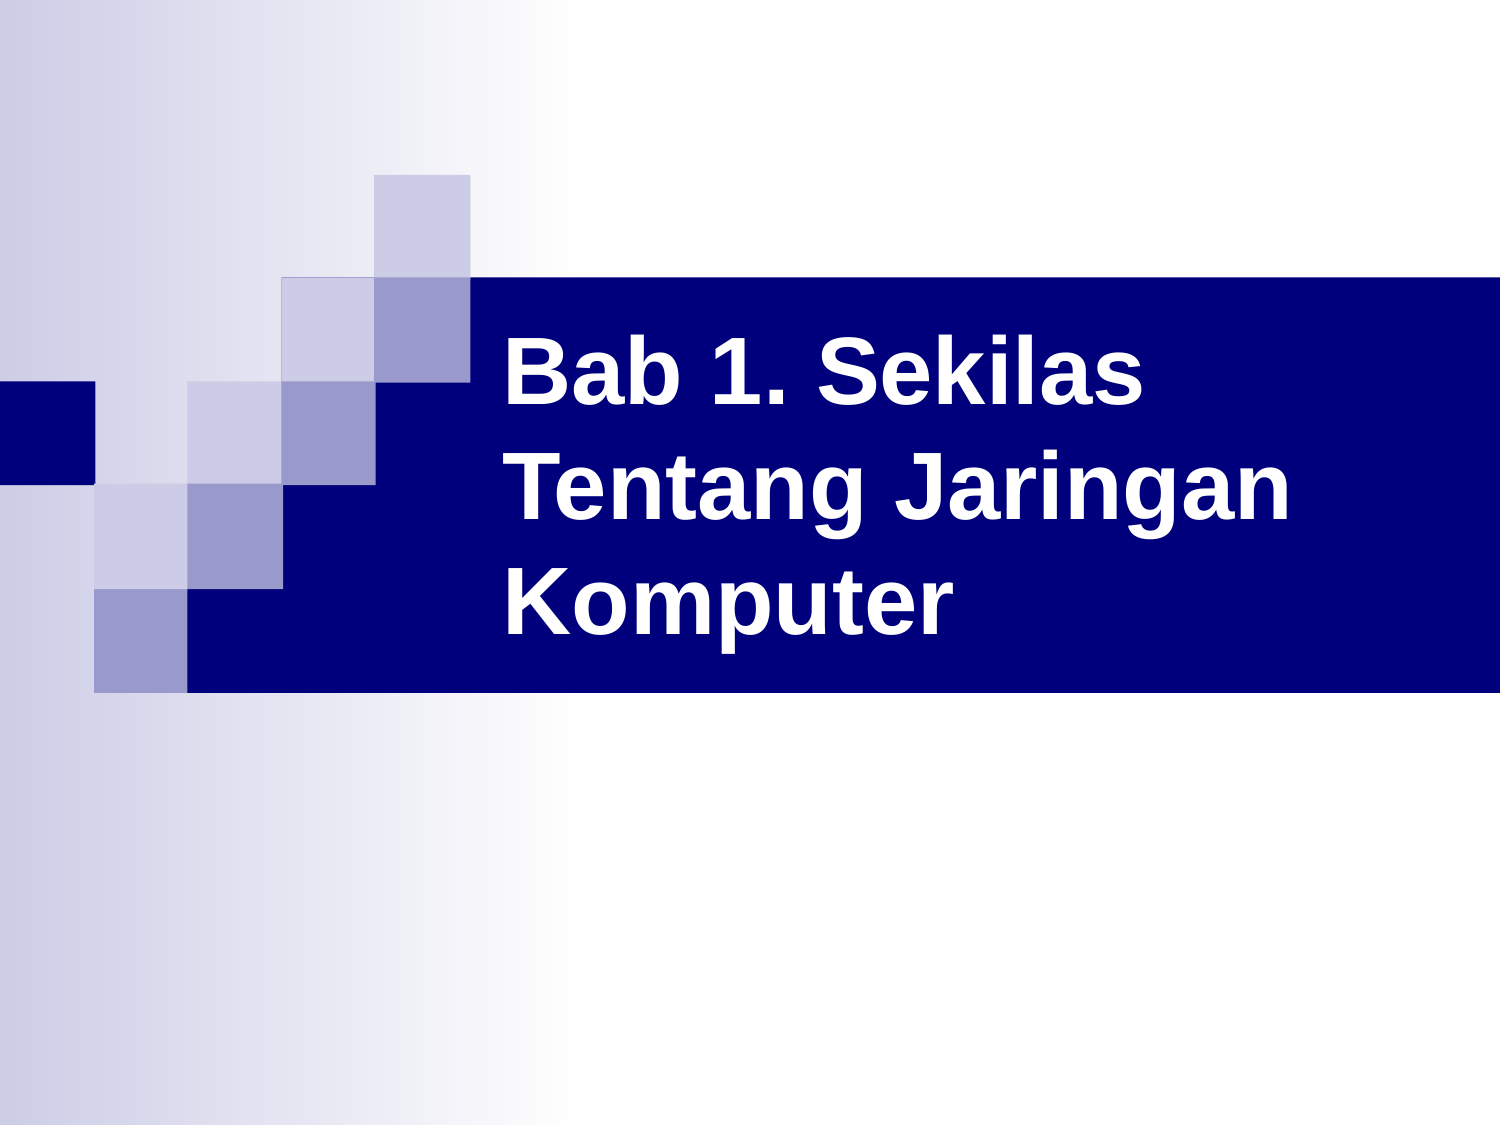

# Bab 1. Sekilas Tentang Jaringan Komputer